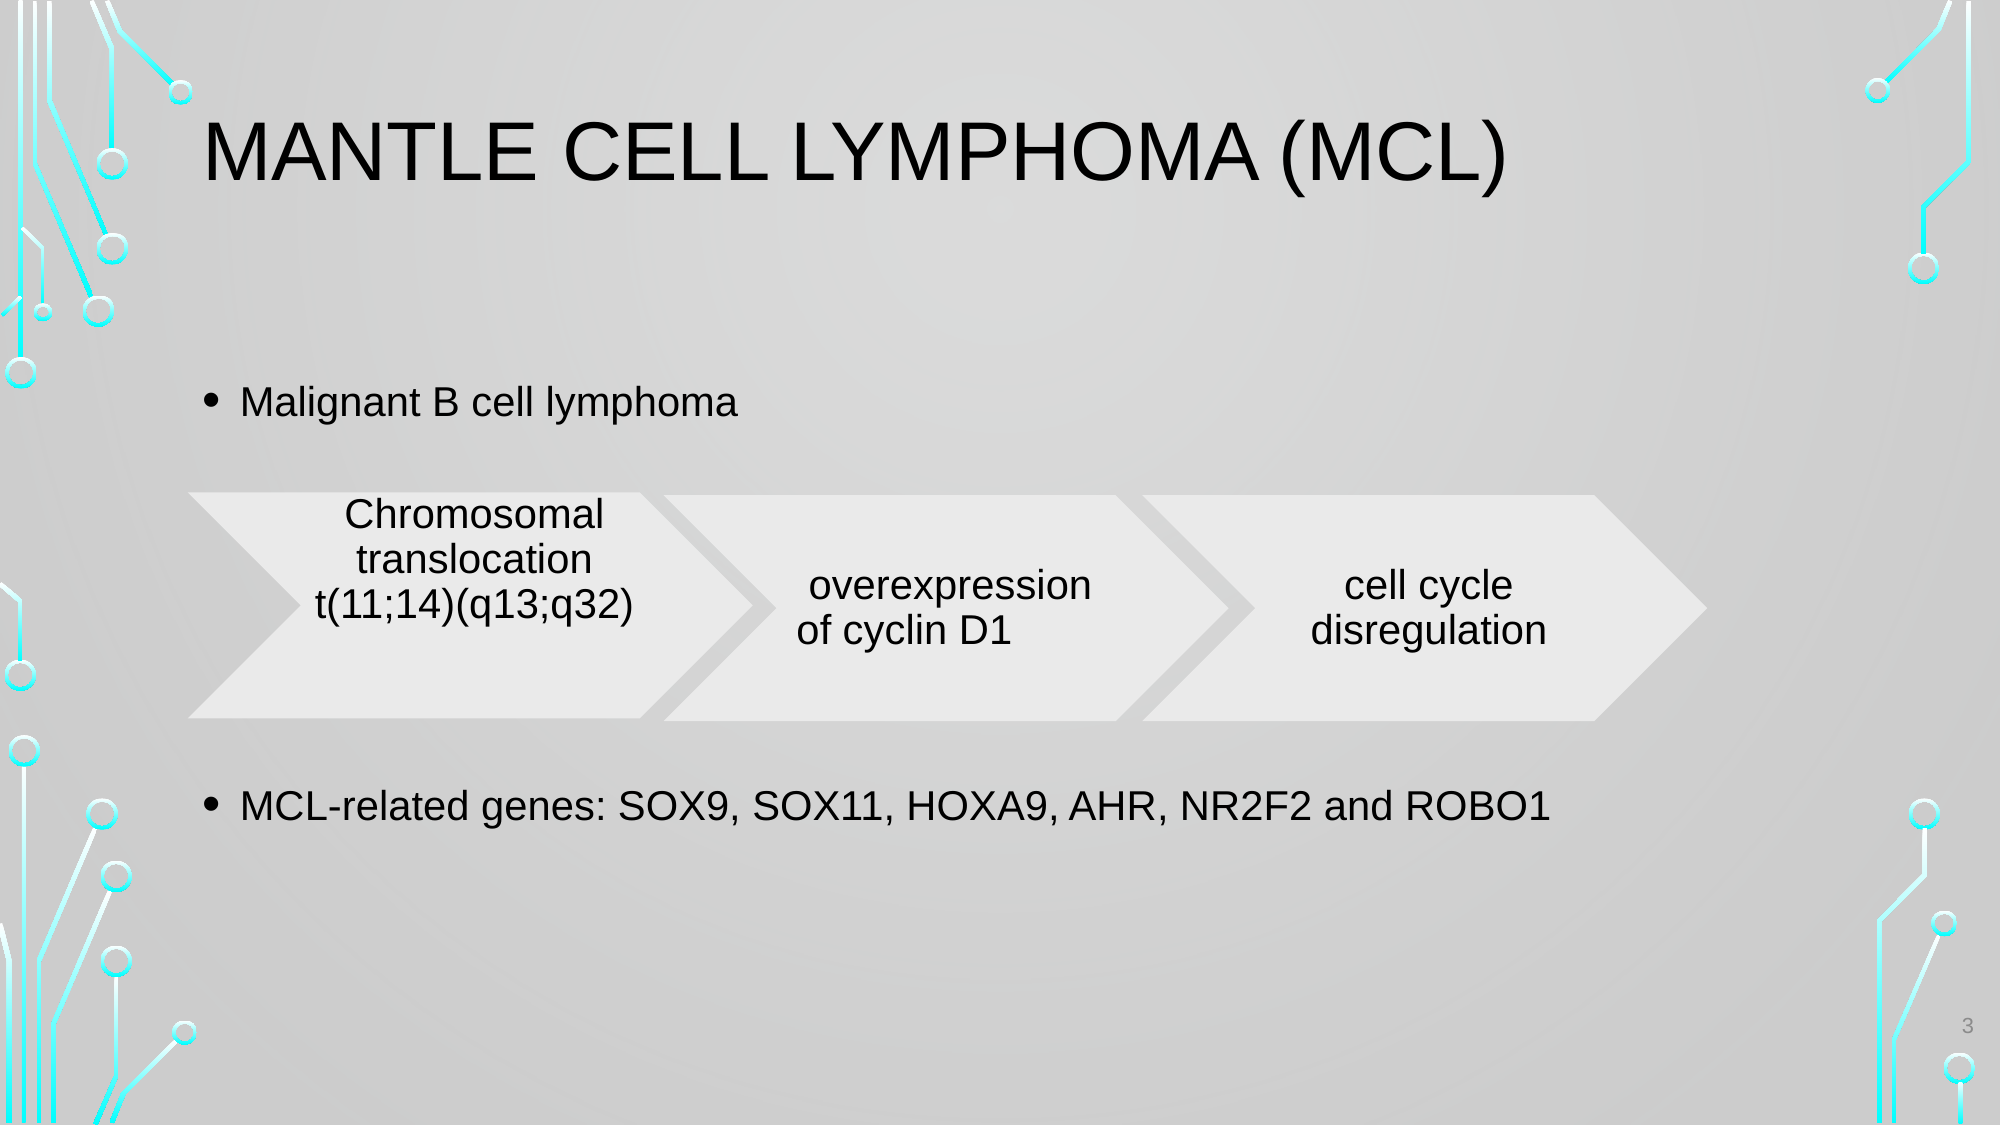

# Mantle cell lymphoma (MCL)

Malignant B cell lymphoma

MCL-related genes: SOX9, SOX11, HOXA9, AHR, NR2F2 and ROBO1

Chromosomal translocation t(11;14)(q13;q32)
overexpression of cyclin D1
cell cycle disregulation
3